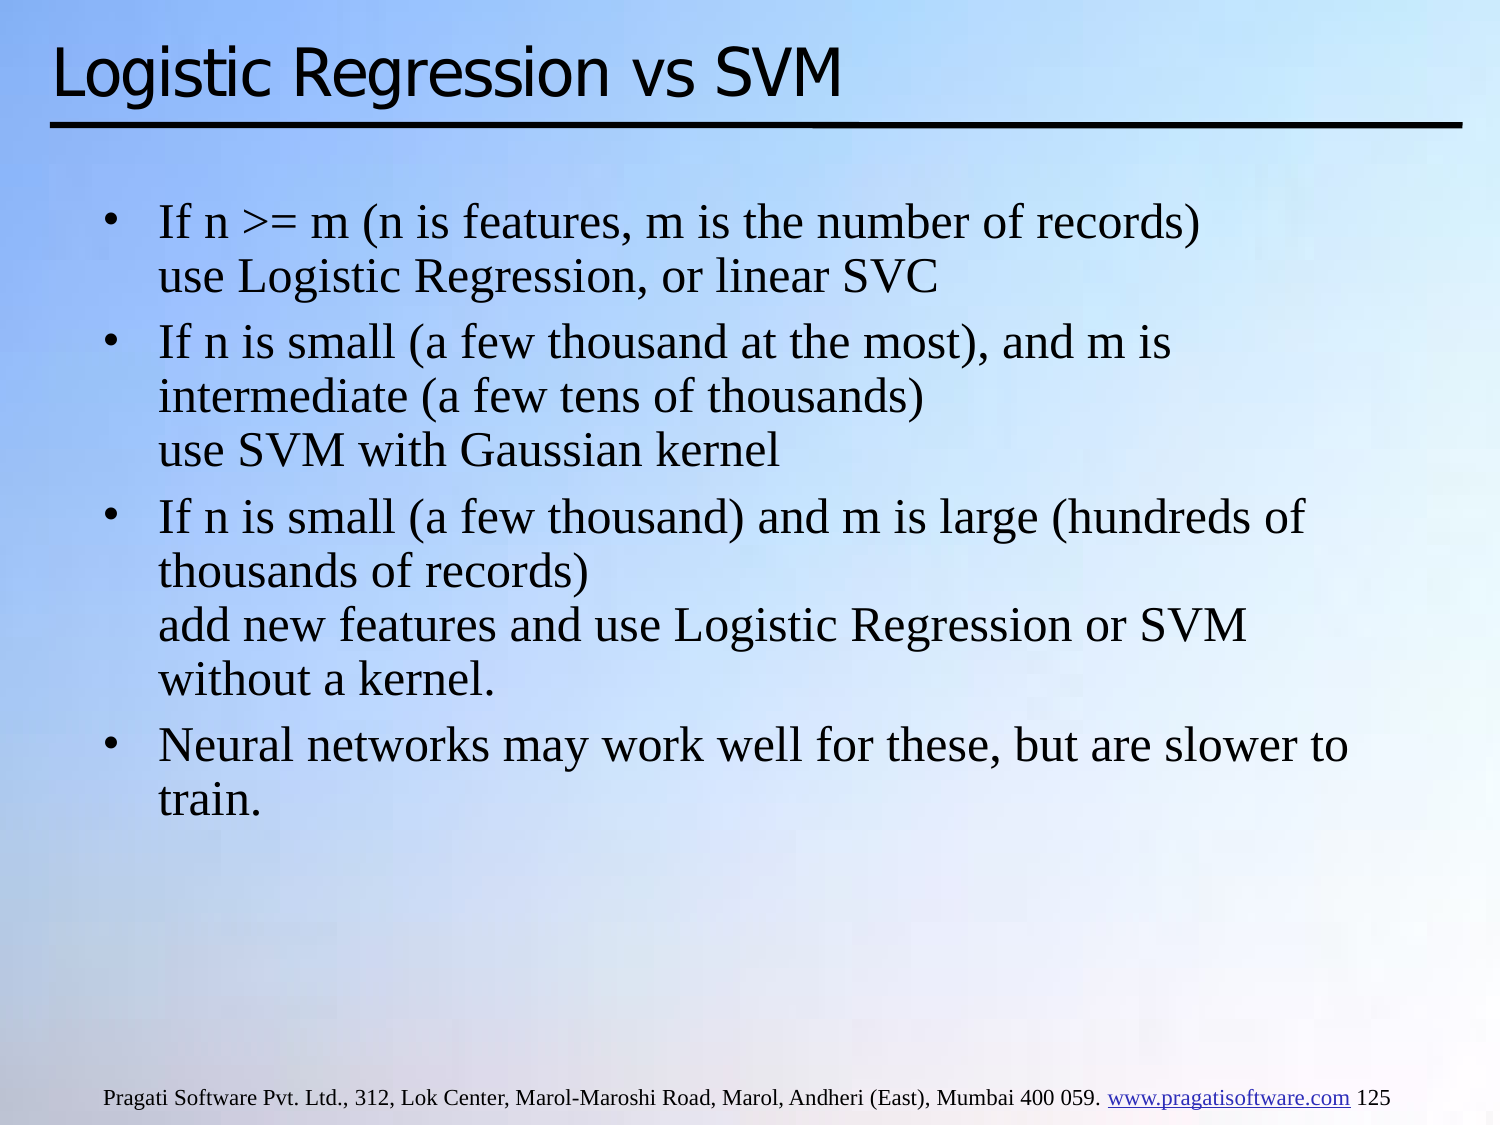

# Logistic Regression vs SVM
If n >= m (n is features, m is the number of records)
use Logistic Regression, or linear SVC
If n is small (a few thousand at the most), and m is intermediate (a few tens of thousands)
use SVM with Gaussian kernel
If n is small (a few thousand) and m is large (hundreds of thousands of records)
add new features and use Logistic Regression or SVM without a kernel.
Neural networks may work well for these, but are slower to train.